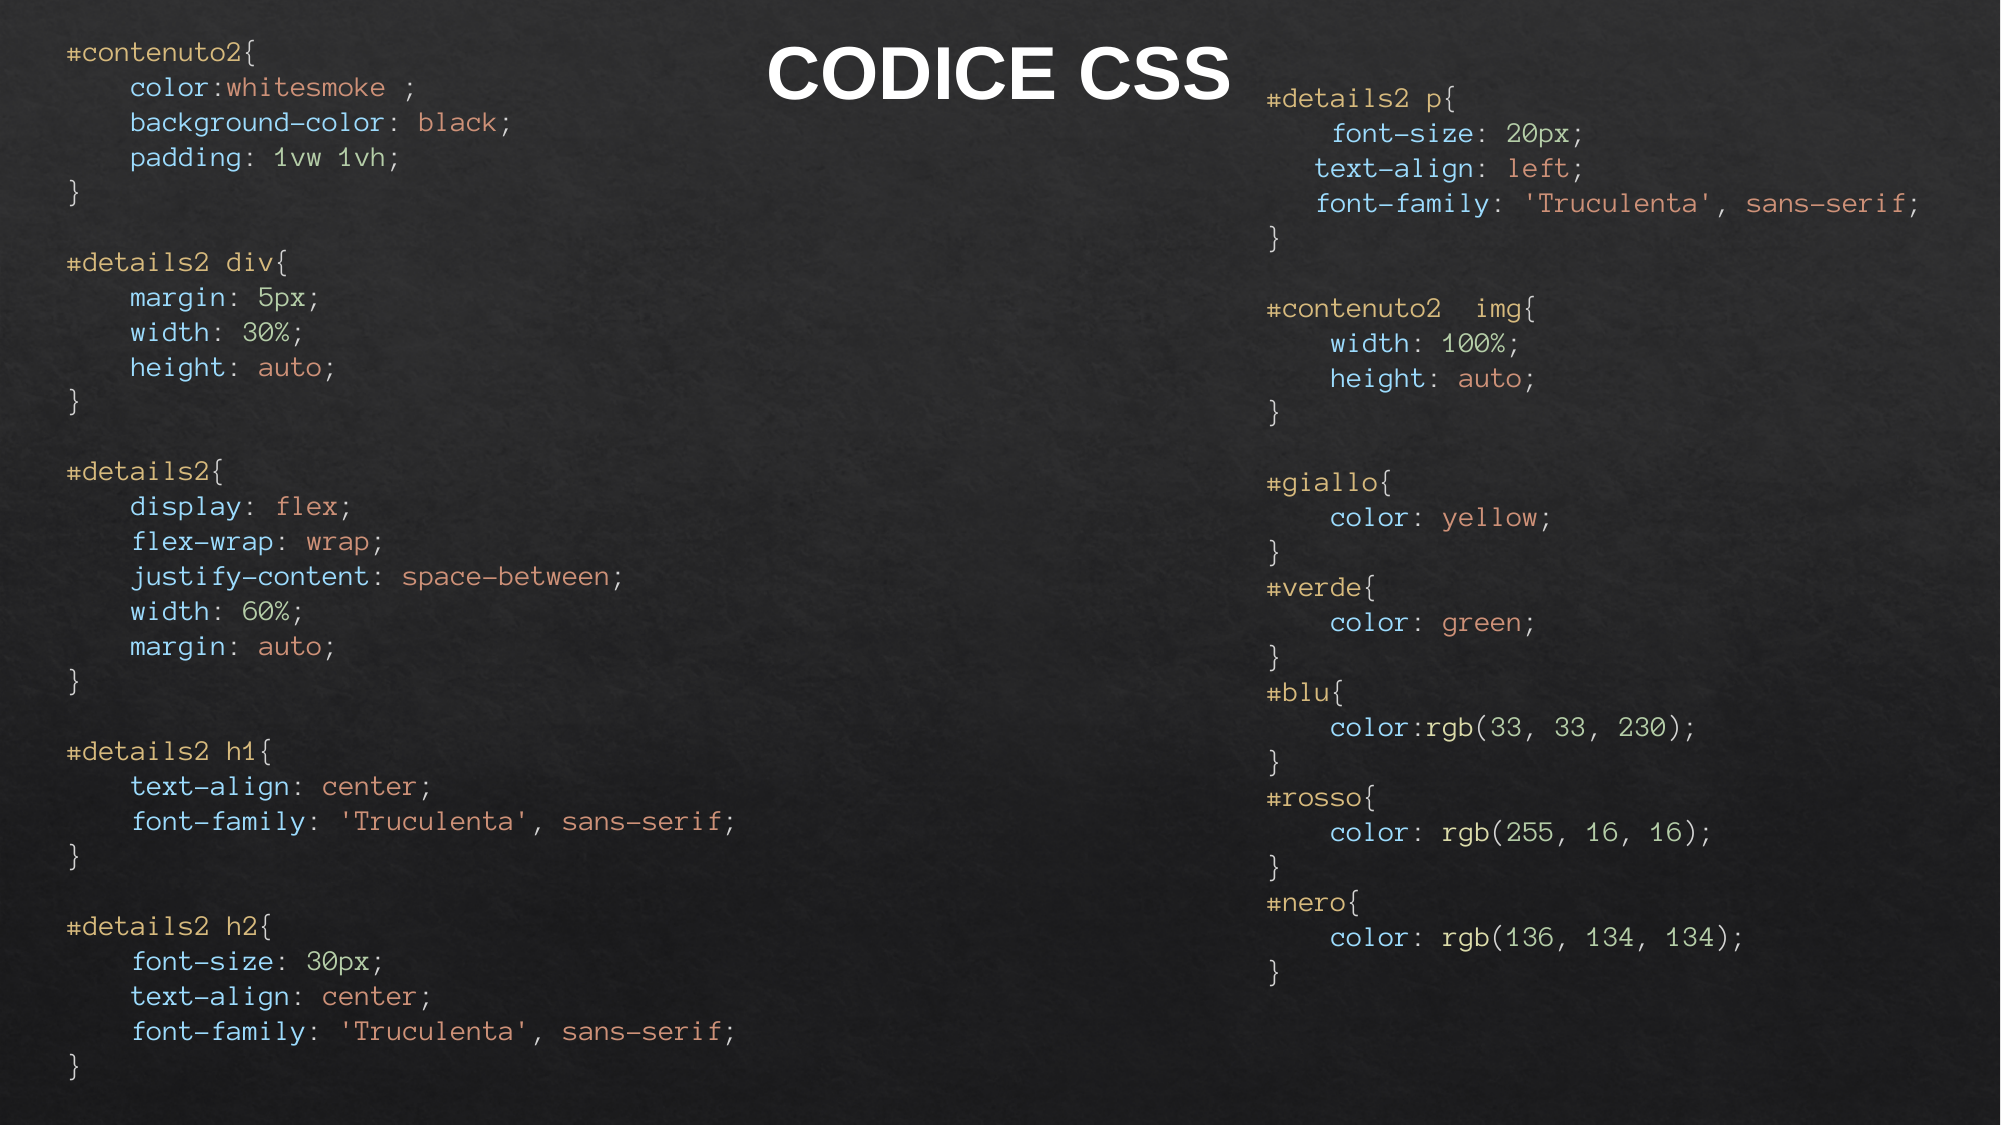

CODICE CSS
#contenuto2{
    color:whitesmoke ;
    background-color: black;
    padding: 1vw 1vh;
}
#details2 div{
    margin: 5px;
    width: 30%;
    height: auto;
}
#details2{
    display: flex;
    flex-wrap: wrap;
    justify-content: space-between;
    width: 60%;
    margin: auto;
}
#details2 h1{
    text-align: center;
    font-family: 'Truculenta', sans-serif;
}
#details2 h2{
    font-size: 30px;
    text-align: center;
    font-family: 'Truculenta', sans-serif;
}
#details2 p{
    font-size: 20px;
   text-align: left;
   font-family: 'Truculenta', sans-serif;
}
#contenuto2  img{
    width: 100%;
    height: auto;
}
#giallo{
    color: yellow;
}
#verde{
    color: green;
}
#blu{
    color:rgb(33, 33, 230);
}
#rosso{
    color: rgb(255, 16, 16);
}
#nero{
    color: rgb(136, 134, 134);
}